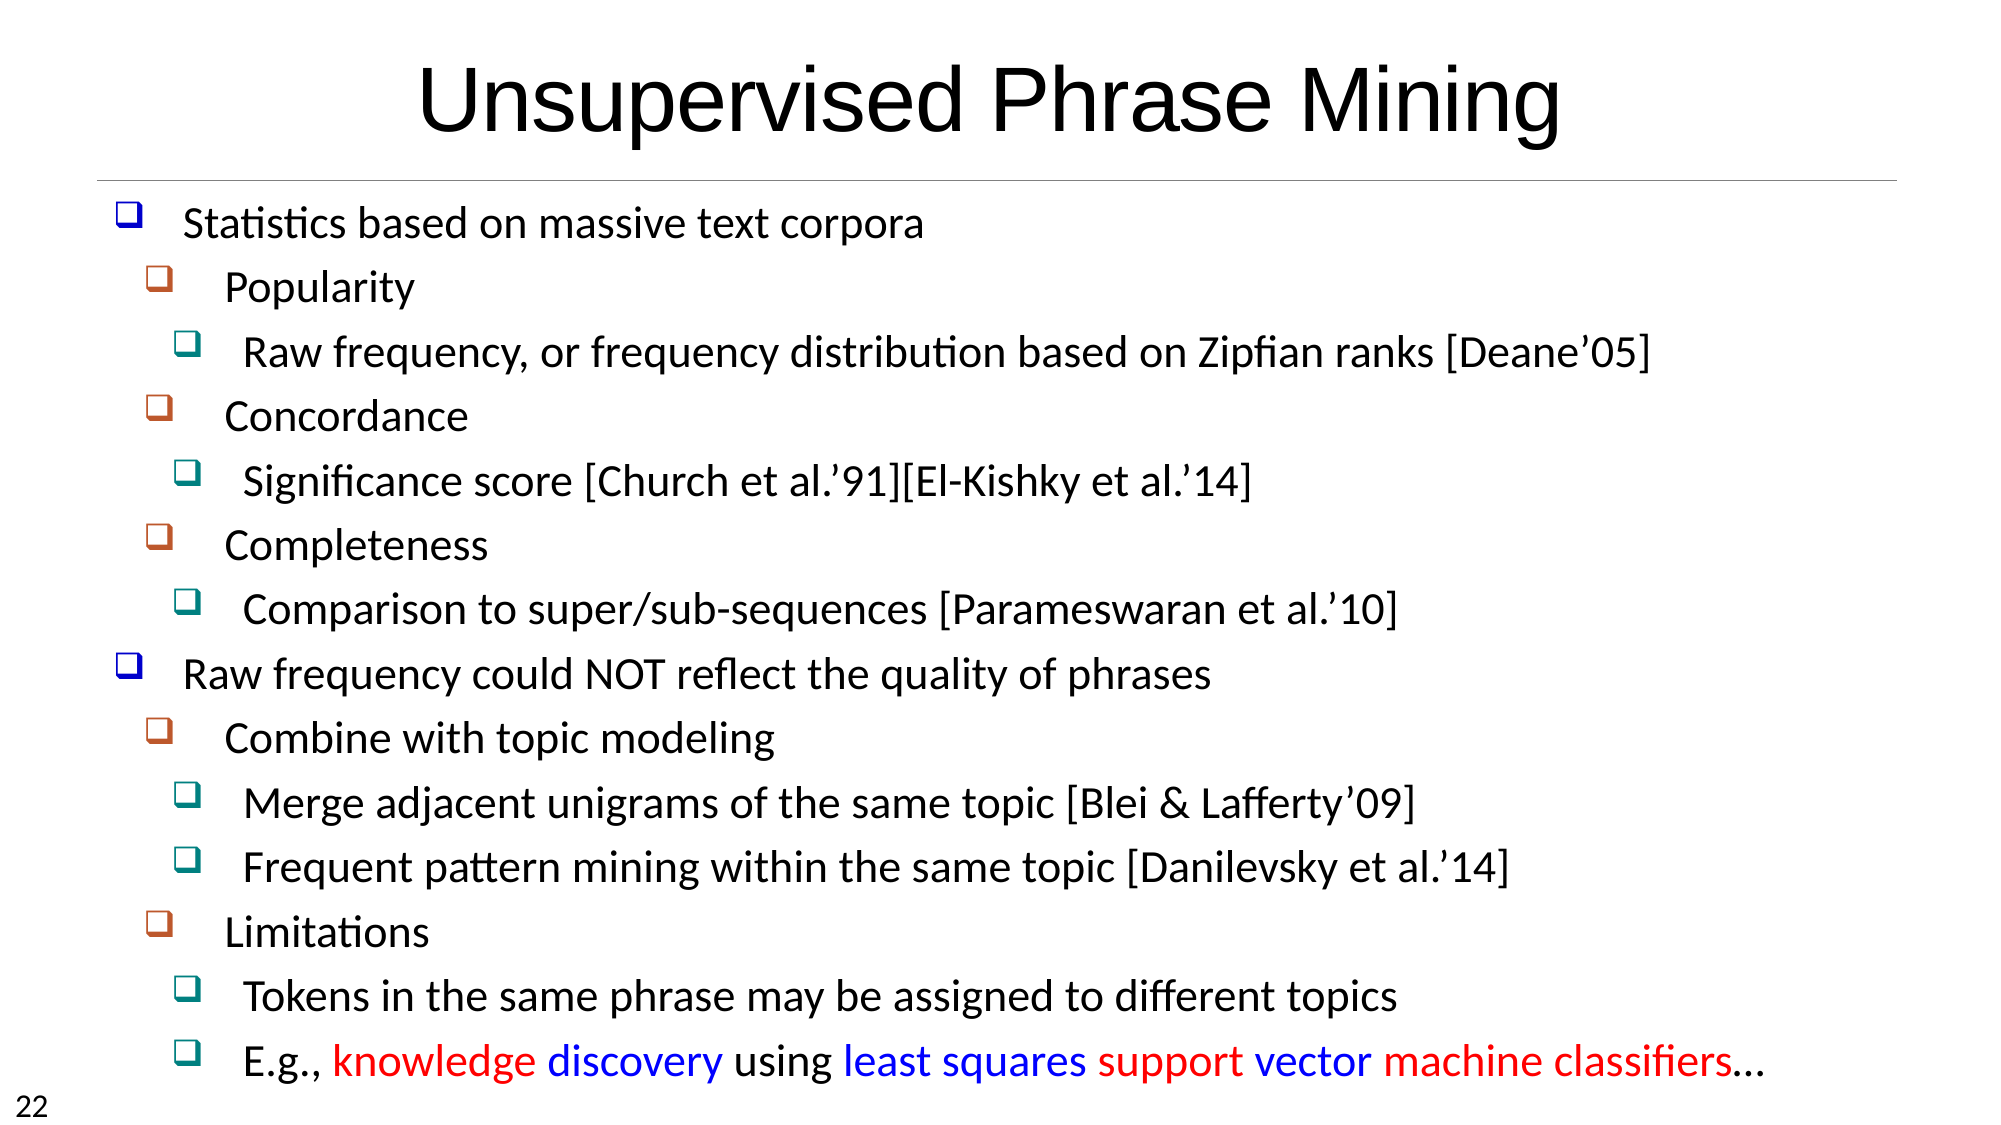

# Unsupervised Phrase Mining
Statistics based on massive text corpora
Popularity
Raw frequency, or frequency distribution based on Zipfian ranks [Deane’05]
Concordance
Significance score [Church et al.’91][El-Kishky et al.’14]
Completeness
Comparison to super/sub-sequences [Parameswaran et al.’10]
Raw frequency could NOT reflect the quality of phrases
Combine with topic modeling
Merge adjacent unigrams of the same topic [Blei & Lafferty’09]
Frequent pattern mining within the same topic [Danilevsky et al.’14]
Limitations
Tokens in the same phrase may be assigned to different topics
E.g., knowledge discovery using least squares support vector machine classifiers…